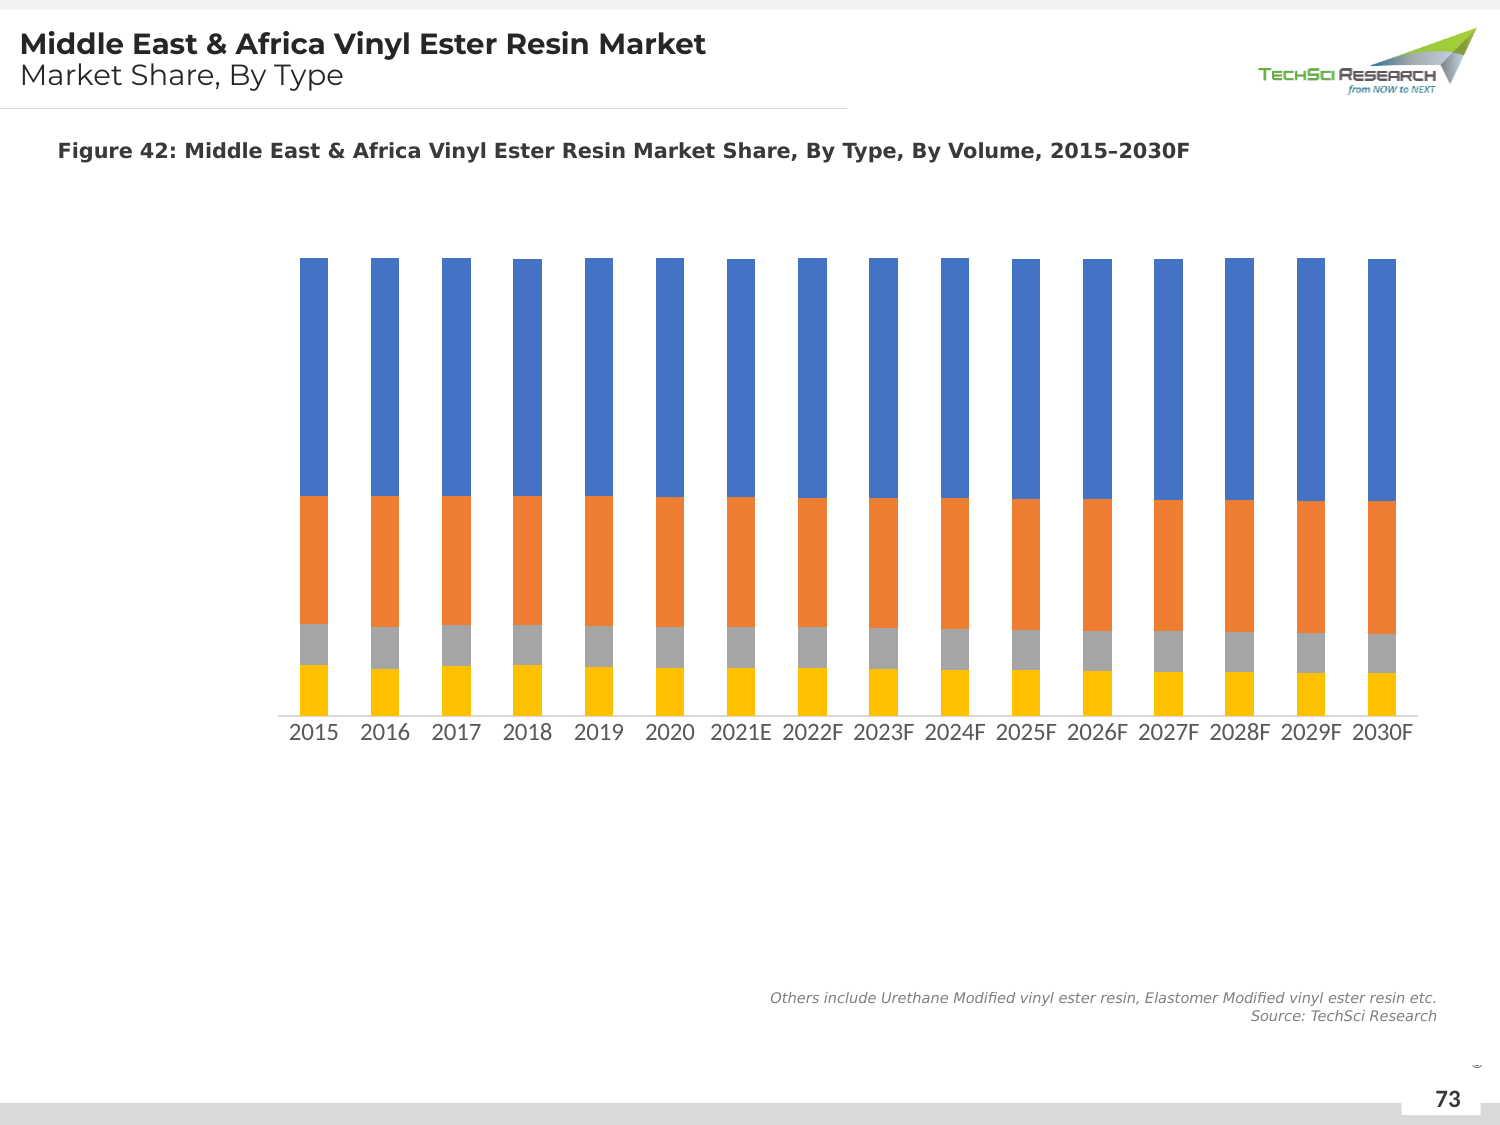

Middle East & Africa Vinyl Ester Resin Market
Market Share, By Type
Figure 42: Middle East & Africa Vinyl Ester Resin Market Share, By Type, By Volume, 2015–2030F

### Chart

| Category | Other chemistry | Brominated vinyl ester resin | Novolac vinyl ester resin | Bisphenol-A,F,S vinyl ester resin |
|---|---|---|---|---|
| 2015 | 0.11 | 0.0902 | 0.2805 | 0.5194 |
| 2016 | 0.1027 | 0.0911 | 0.2862 | 0.5201 |
| 2017 | 0.1077 | 0.0915 | 0.2824 | 0.5185 |
| 2018 | 0.1099 | 0.0892 | 0.2821 | 0.5187 |
| 2019 | 0.1074 | 0.0896 | 0.2831 | 0.5201 |
| 2020 | 0.1047 | 0.09 | 0.2842 | 0.5211 |
| 2021E | 0.1055 | 0.0892 | 0.2833 | 0.5218 |
| 2022F | 0.1049 | 0.089 | 0.2832 | 0.5229 |
| 2023F | 0.1022 | 0.0887 | 0.2854 | 0.5237 |
| 2024F | 0.1008 | 0.0884 | 0.2861 | 0.5247 |
| 2025F | 0.0995 | 0.088 | 0.2868 | 0.5255 |
| 2026F | 0.0981 | 0.0877 | 0.2876 | 0.5265 |
| 2027F | 0.0967 | 0.0875 | 0.2883 | 0.5273 |
| 2028F | 0.0953 | 0.0873 | 0.2891 | 0.5285 |
| 2029F | 0.094 | 0.0869 | 0.2898 | 0.5293 |
| 2030F | 0.0927 | 0.0865 | 0.2905 | 0.5302 |
Others include Urethane Modified vinyl ester resin, Elastomer Modified vinyl ester resin etc.
Source: TechSci Research